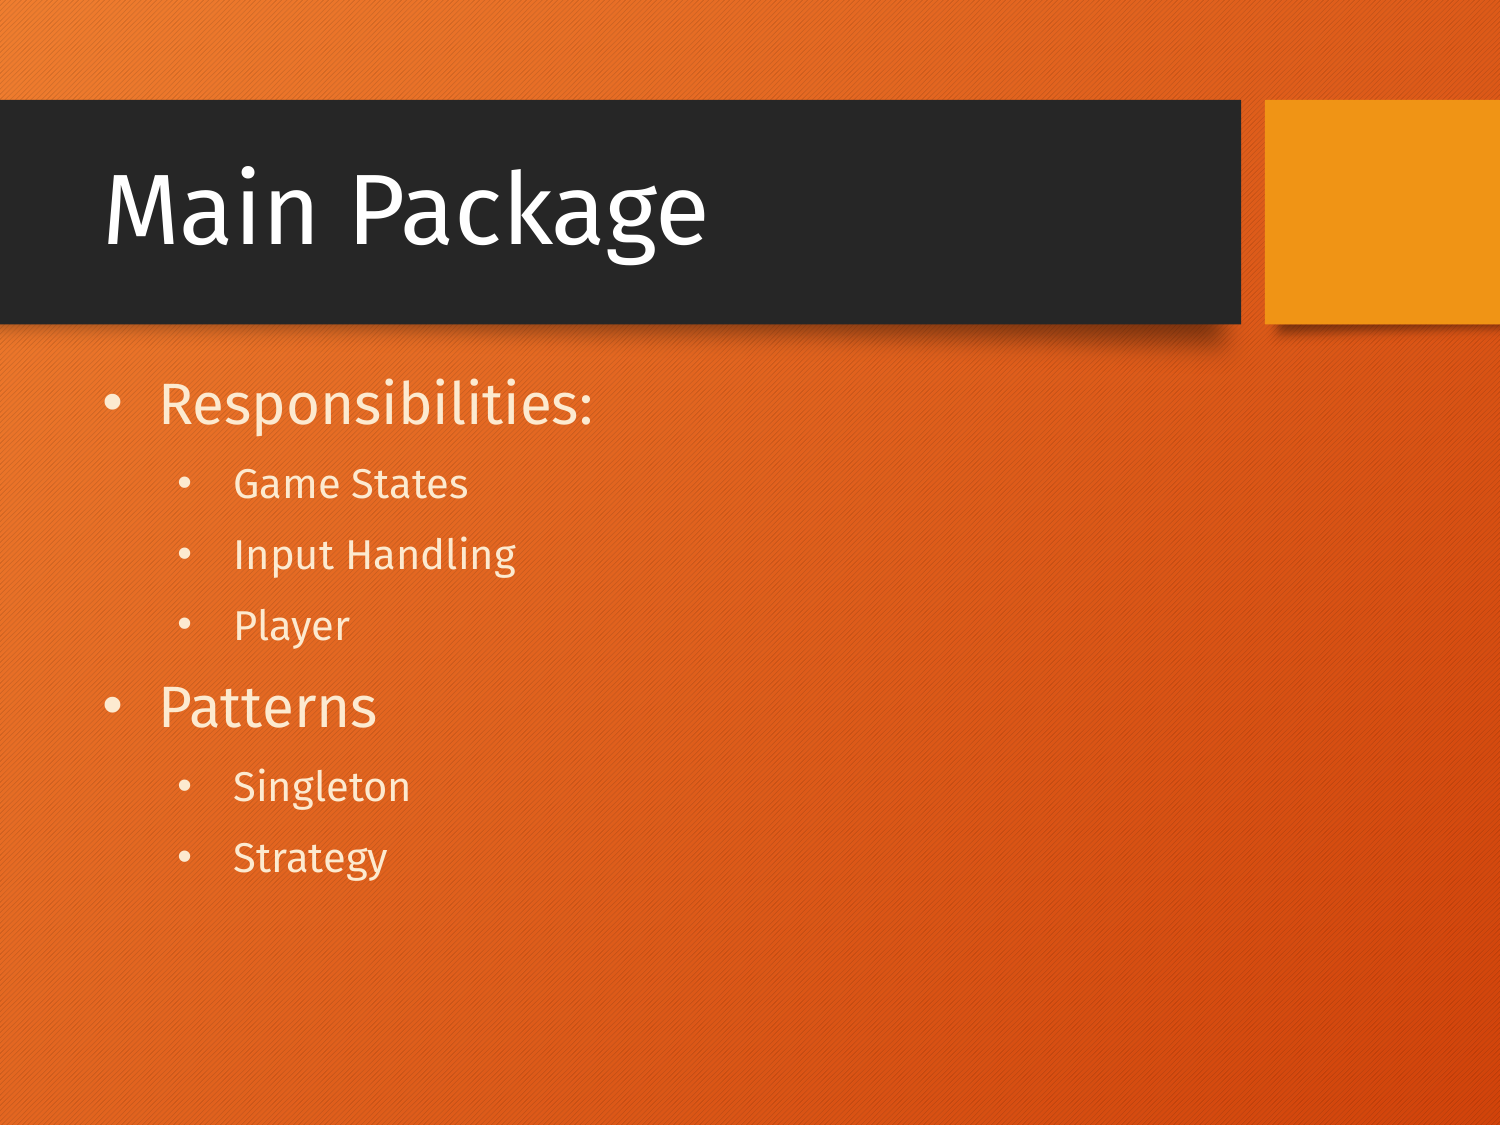

# Main Package
Responsibilities:
Game States
Input Handling
Player
Patterns
Singleton
Strategy